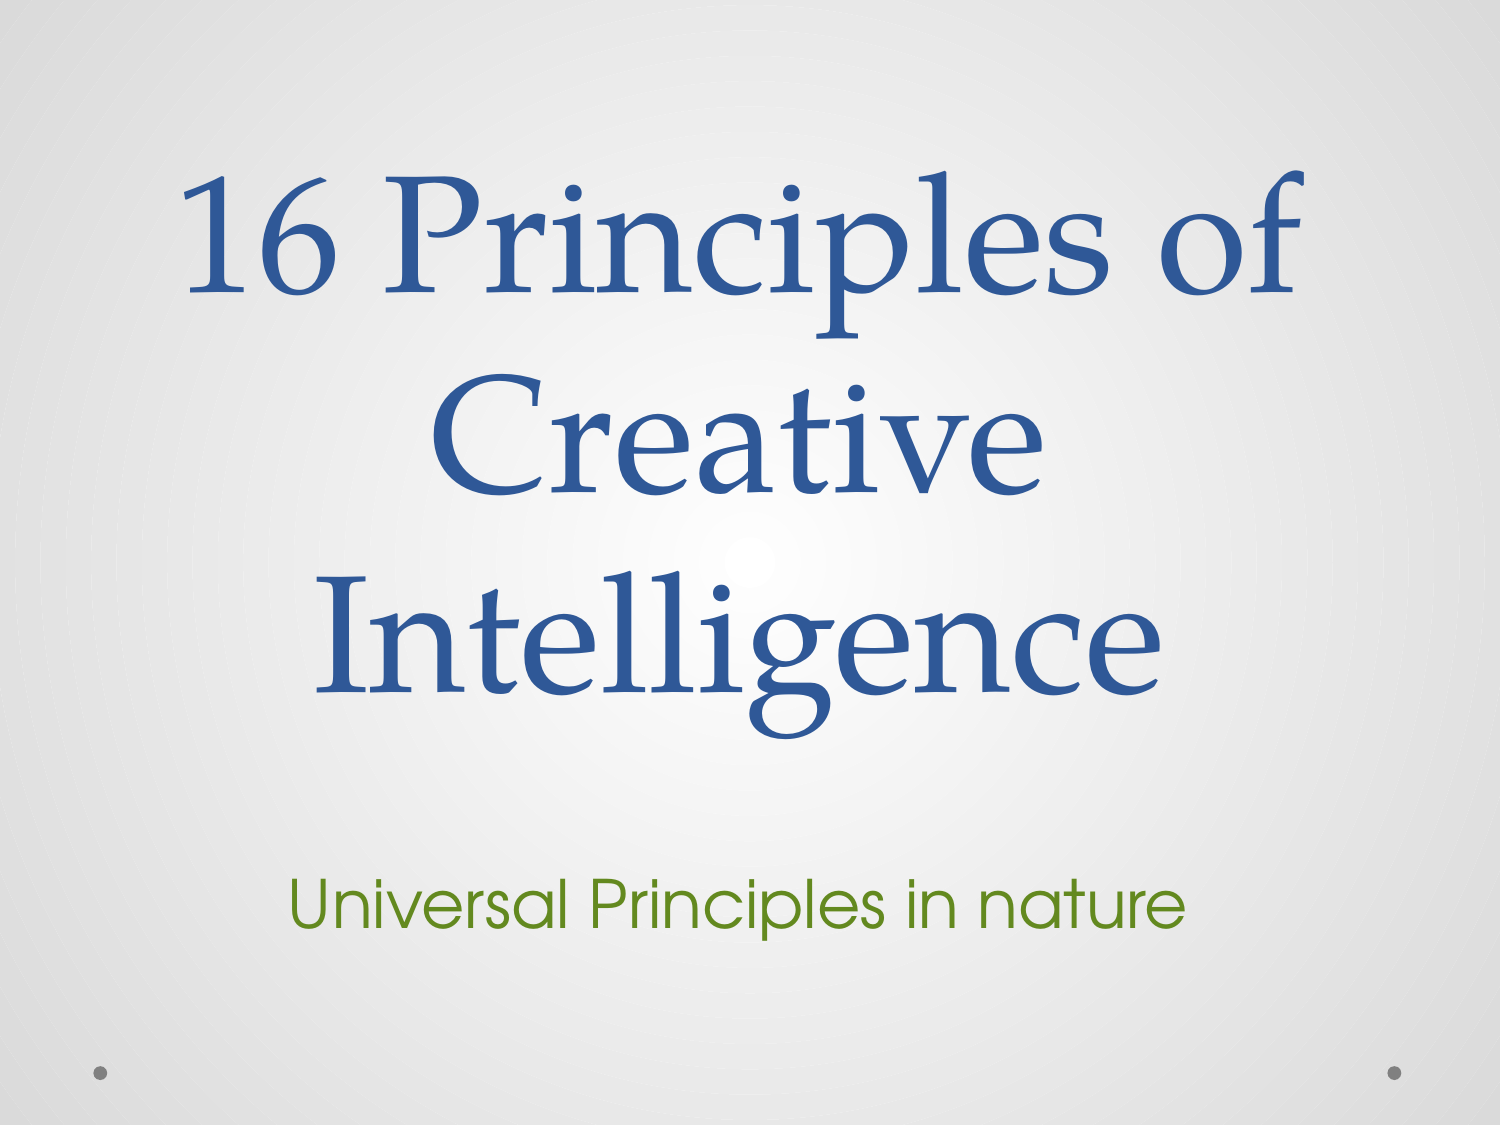

# 16 Principles of Creative Intelligence
Universal Principles in nature